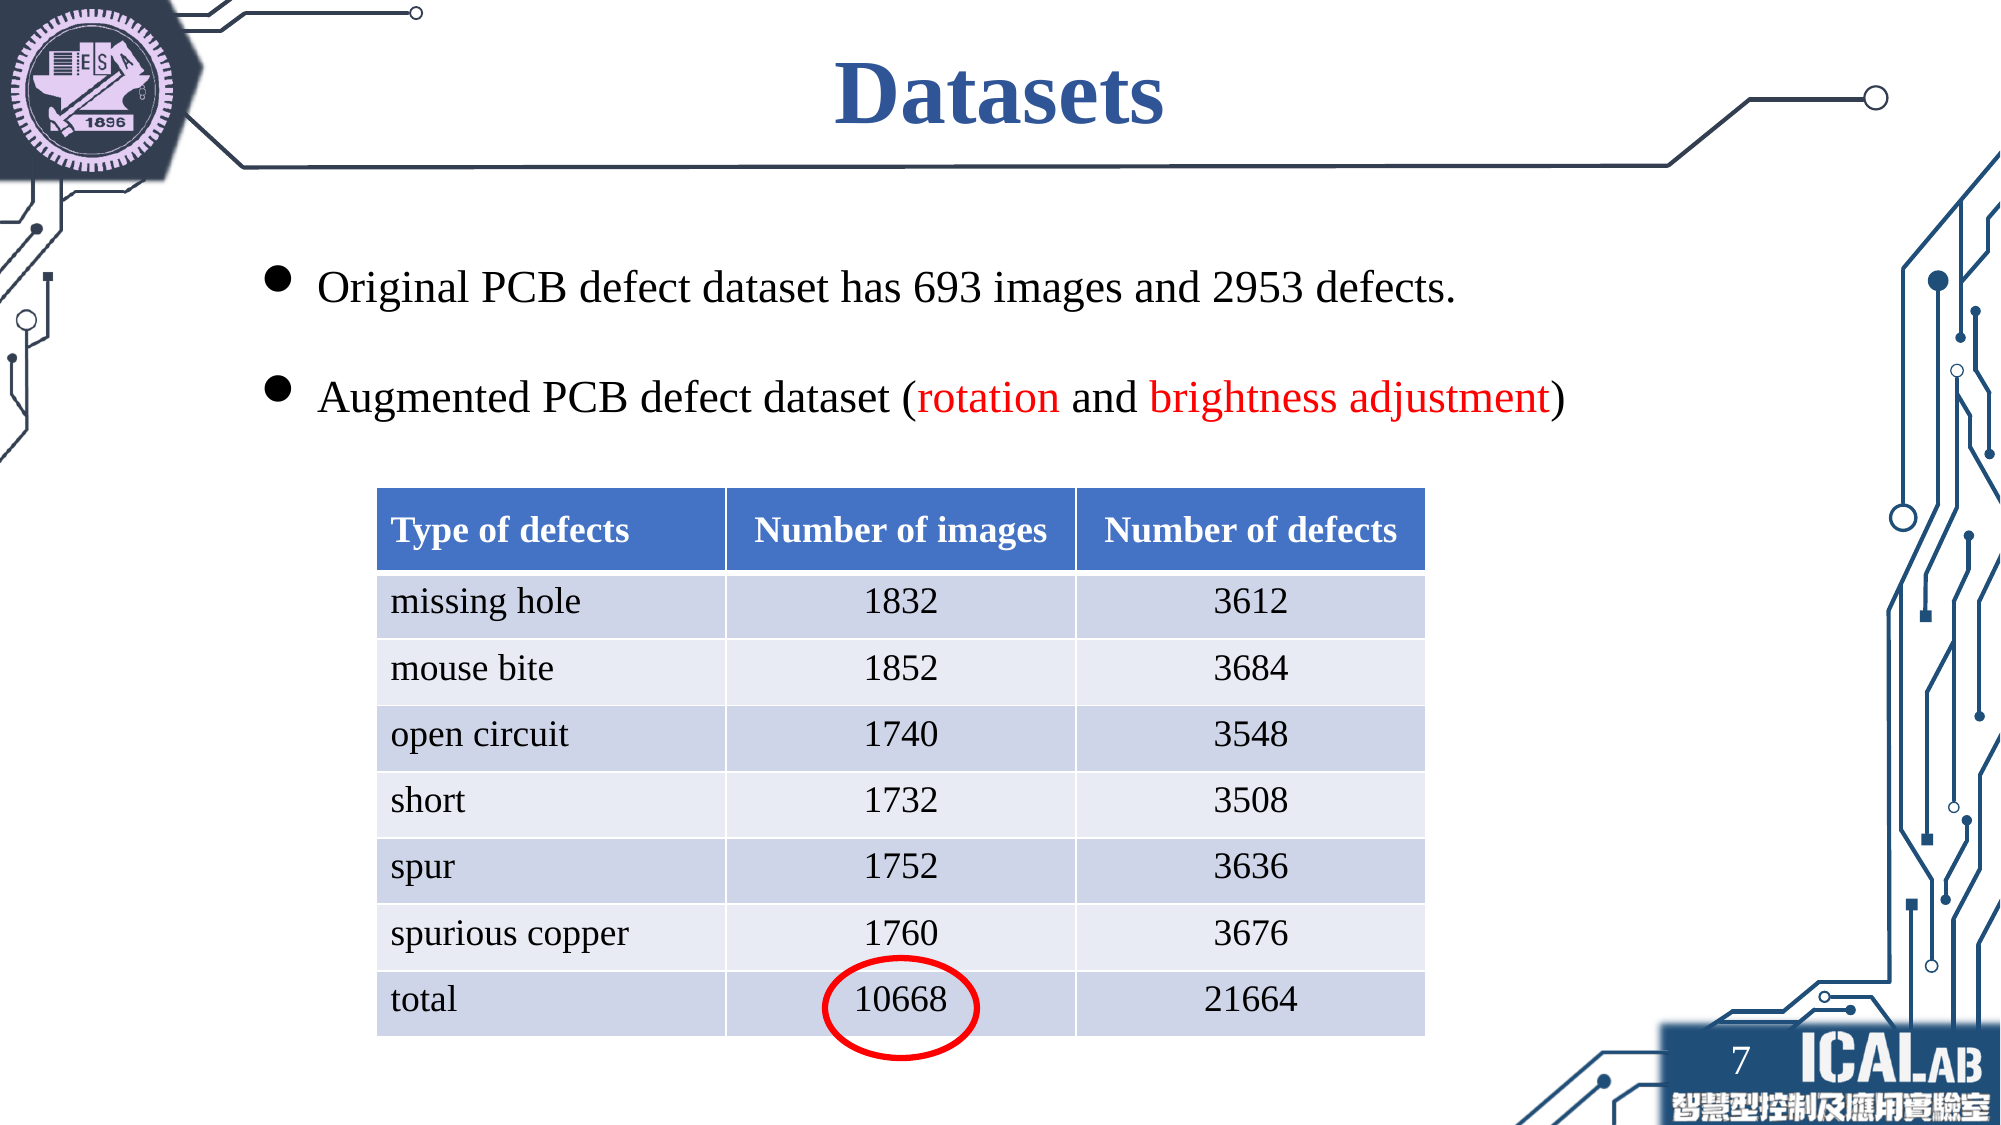

# Datasets
Original PCB defect dataset has 693 images and 2953 defects.

Augmented PCB defect dataset (rotation and brightness adjustment)

| Type of defects | Number of images | Number of defects |
| --- | --- | --- |
| missing hole | 1832 | 3612 |
| mouse bite | 1852 | 3684 |
| open circuit | 1740 | 3548 |
| short | 1732 | 3508 |
| spur | 1752 | 3636 |
| spurious copper | 1760 | 3676 |
| total | 10668 | 21664 |

7